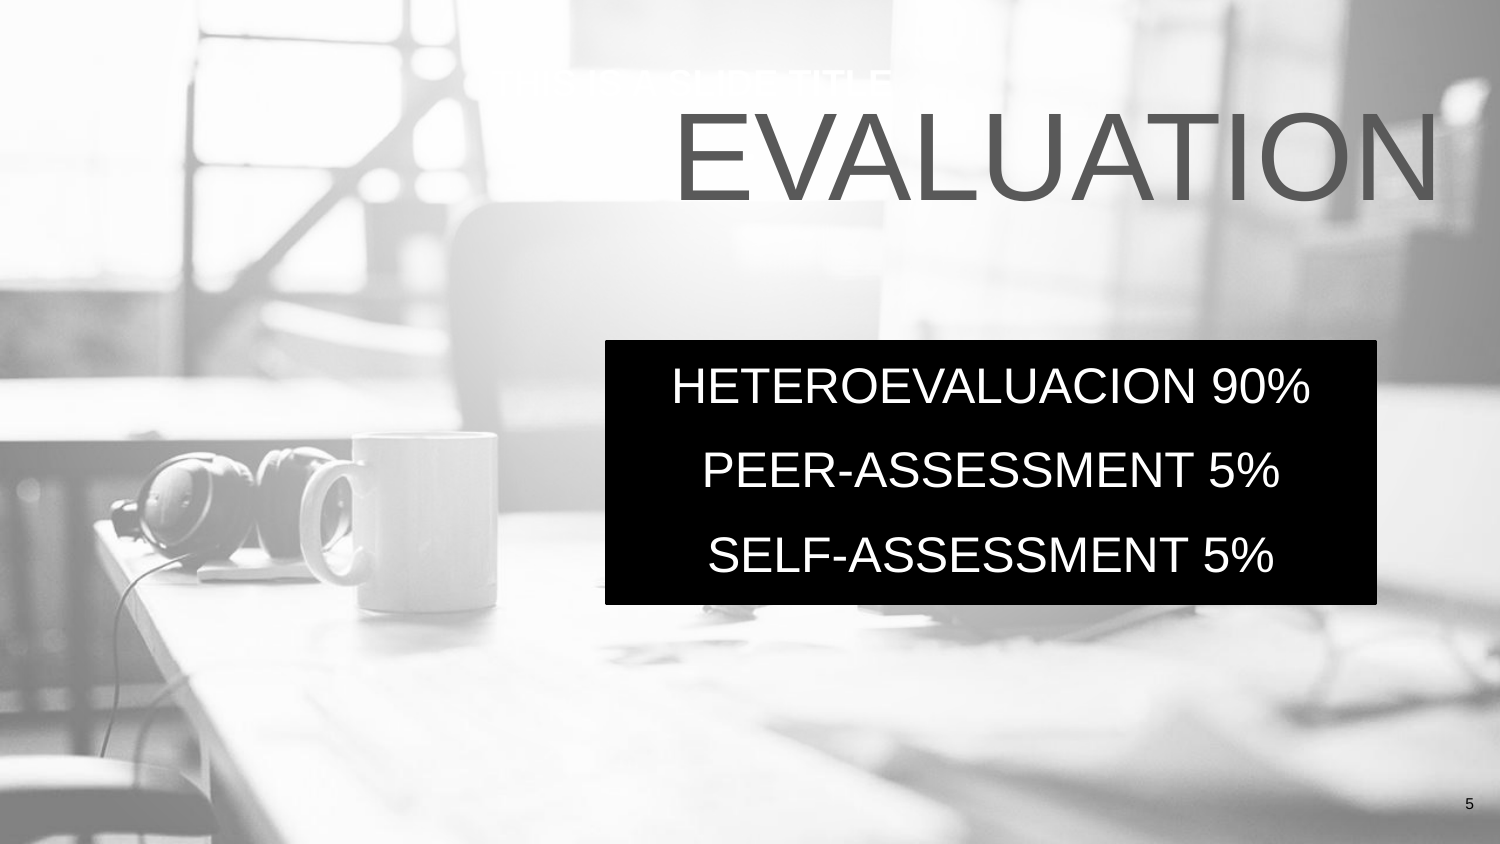

Evaluation
# THIS IS A SLIDE TITLE
HeteroevaluaCION 90%
PEER-ASSESSMENT 5%
Self-ASSESSMENT 5%

5